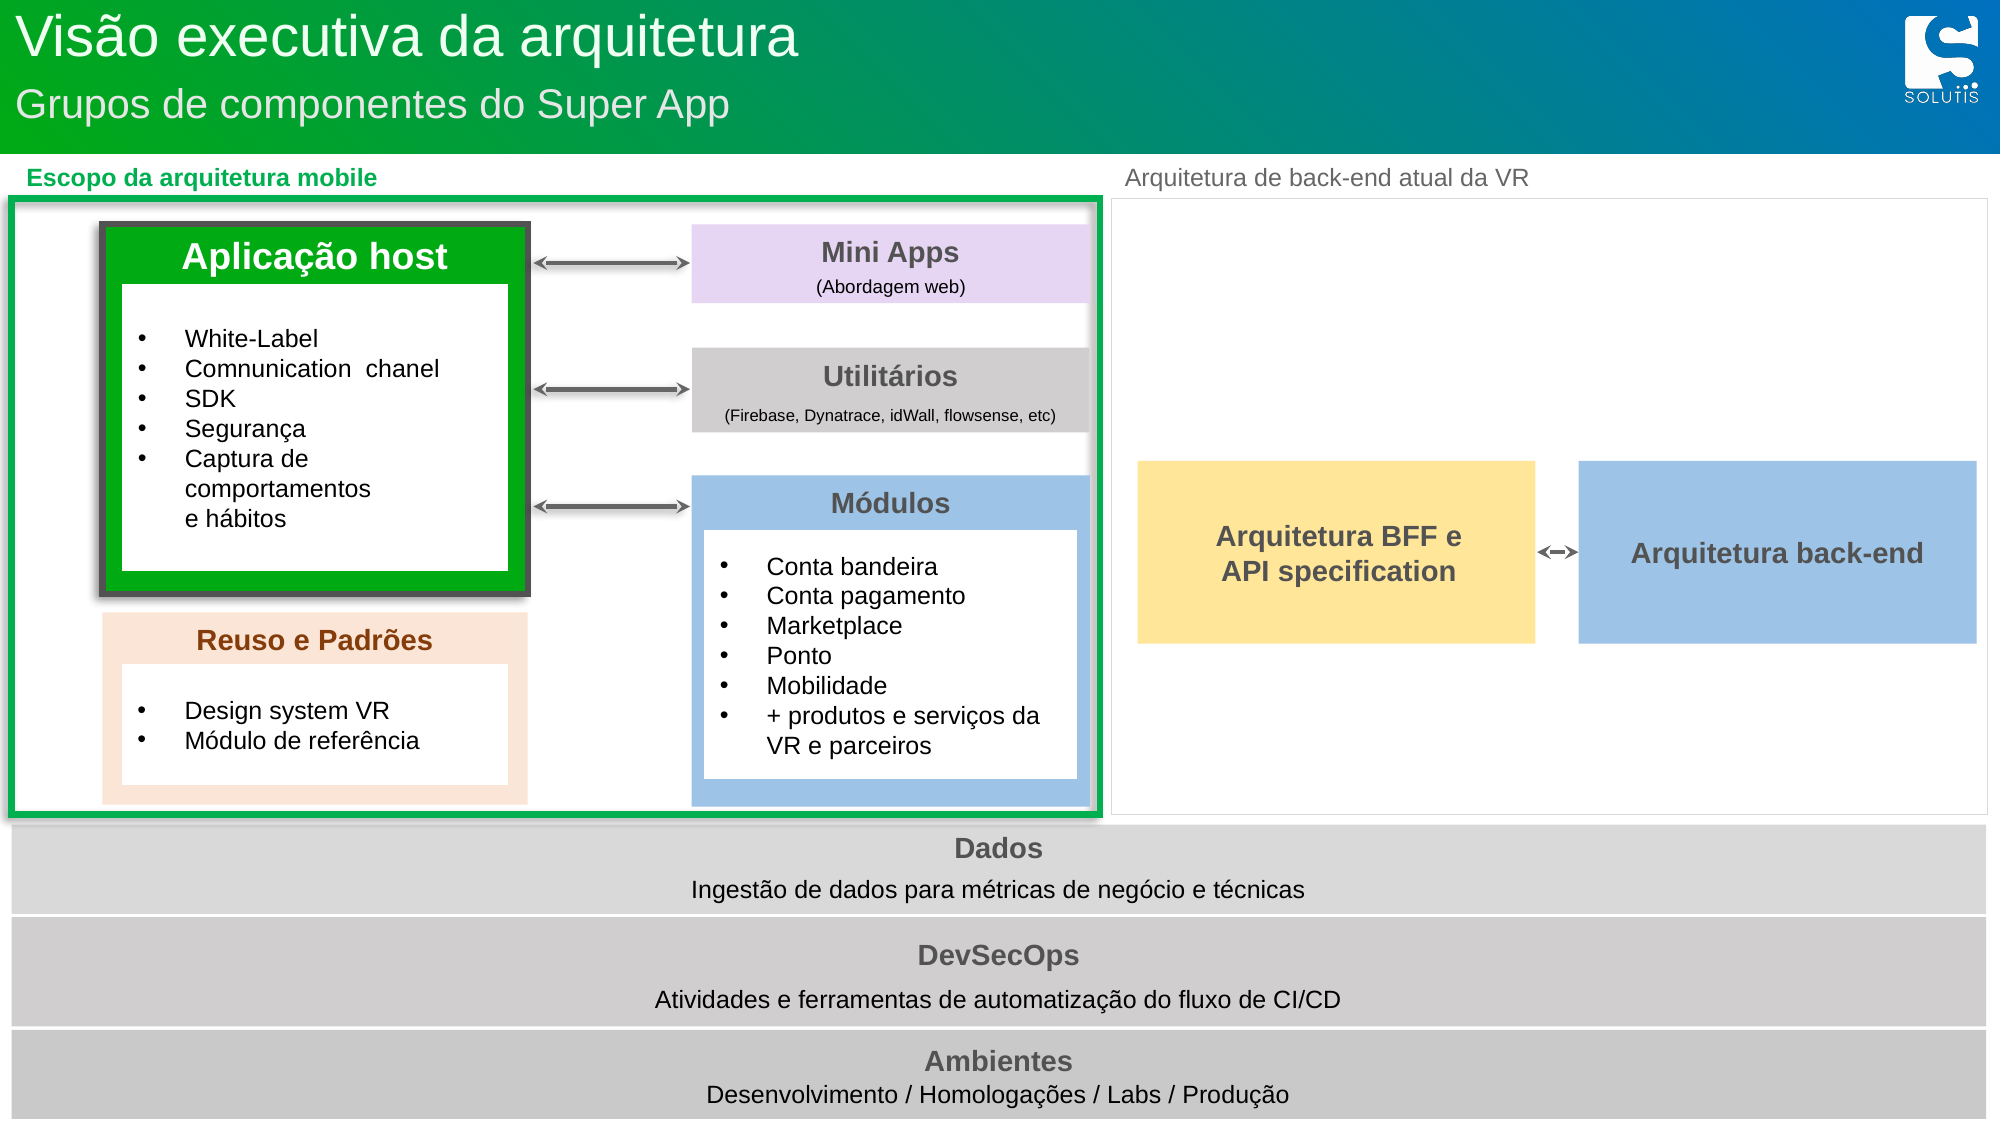

# Visão executiva da arquitetura
Grupos de componentes do Super App
Escopo da arquitetura mobile
Arquitetura de back-end atual da VR

Aplicação host

White-Label
Comnunication  chanel
SDK
Segurança
Captura de comportamentos
e hábitos

Mini Apps
(Abordagem web)

Utilitários
(Firebase, Dynatrace, idWall, flowsense, etc)

Módulos
Conta bandeira
Conta pagamento
Marketplace
Ponto
Mobilidade
+ produtos e serviços da VR e parceiros
Arquitetura BFF e
API specification
Arquitetura back-end

Reuso e Padrões
Design system VR
Módulo de referência
Dados

Ingestão de dados para métricas de negócio e técnicas

DevSecOps
Atividades e ferramentas de automatização do fluxo de CI/CD

Ambientes
Desenvolvimento / Homologações / Labs / Produção